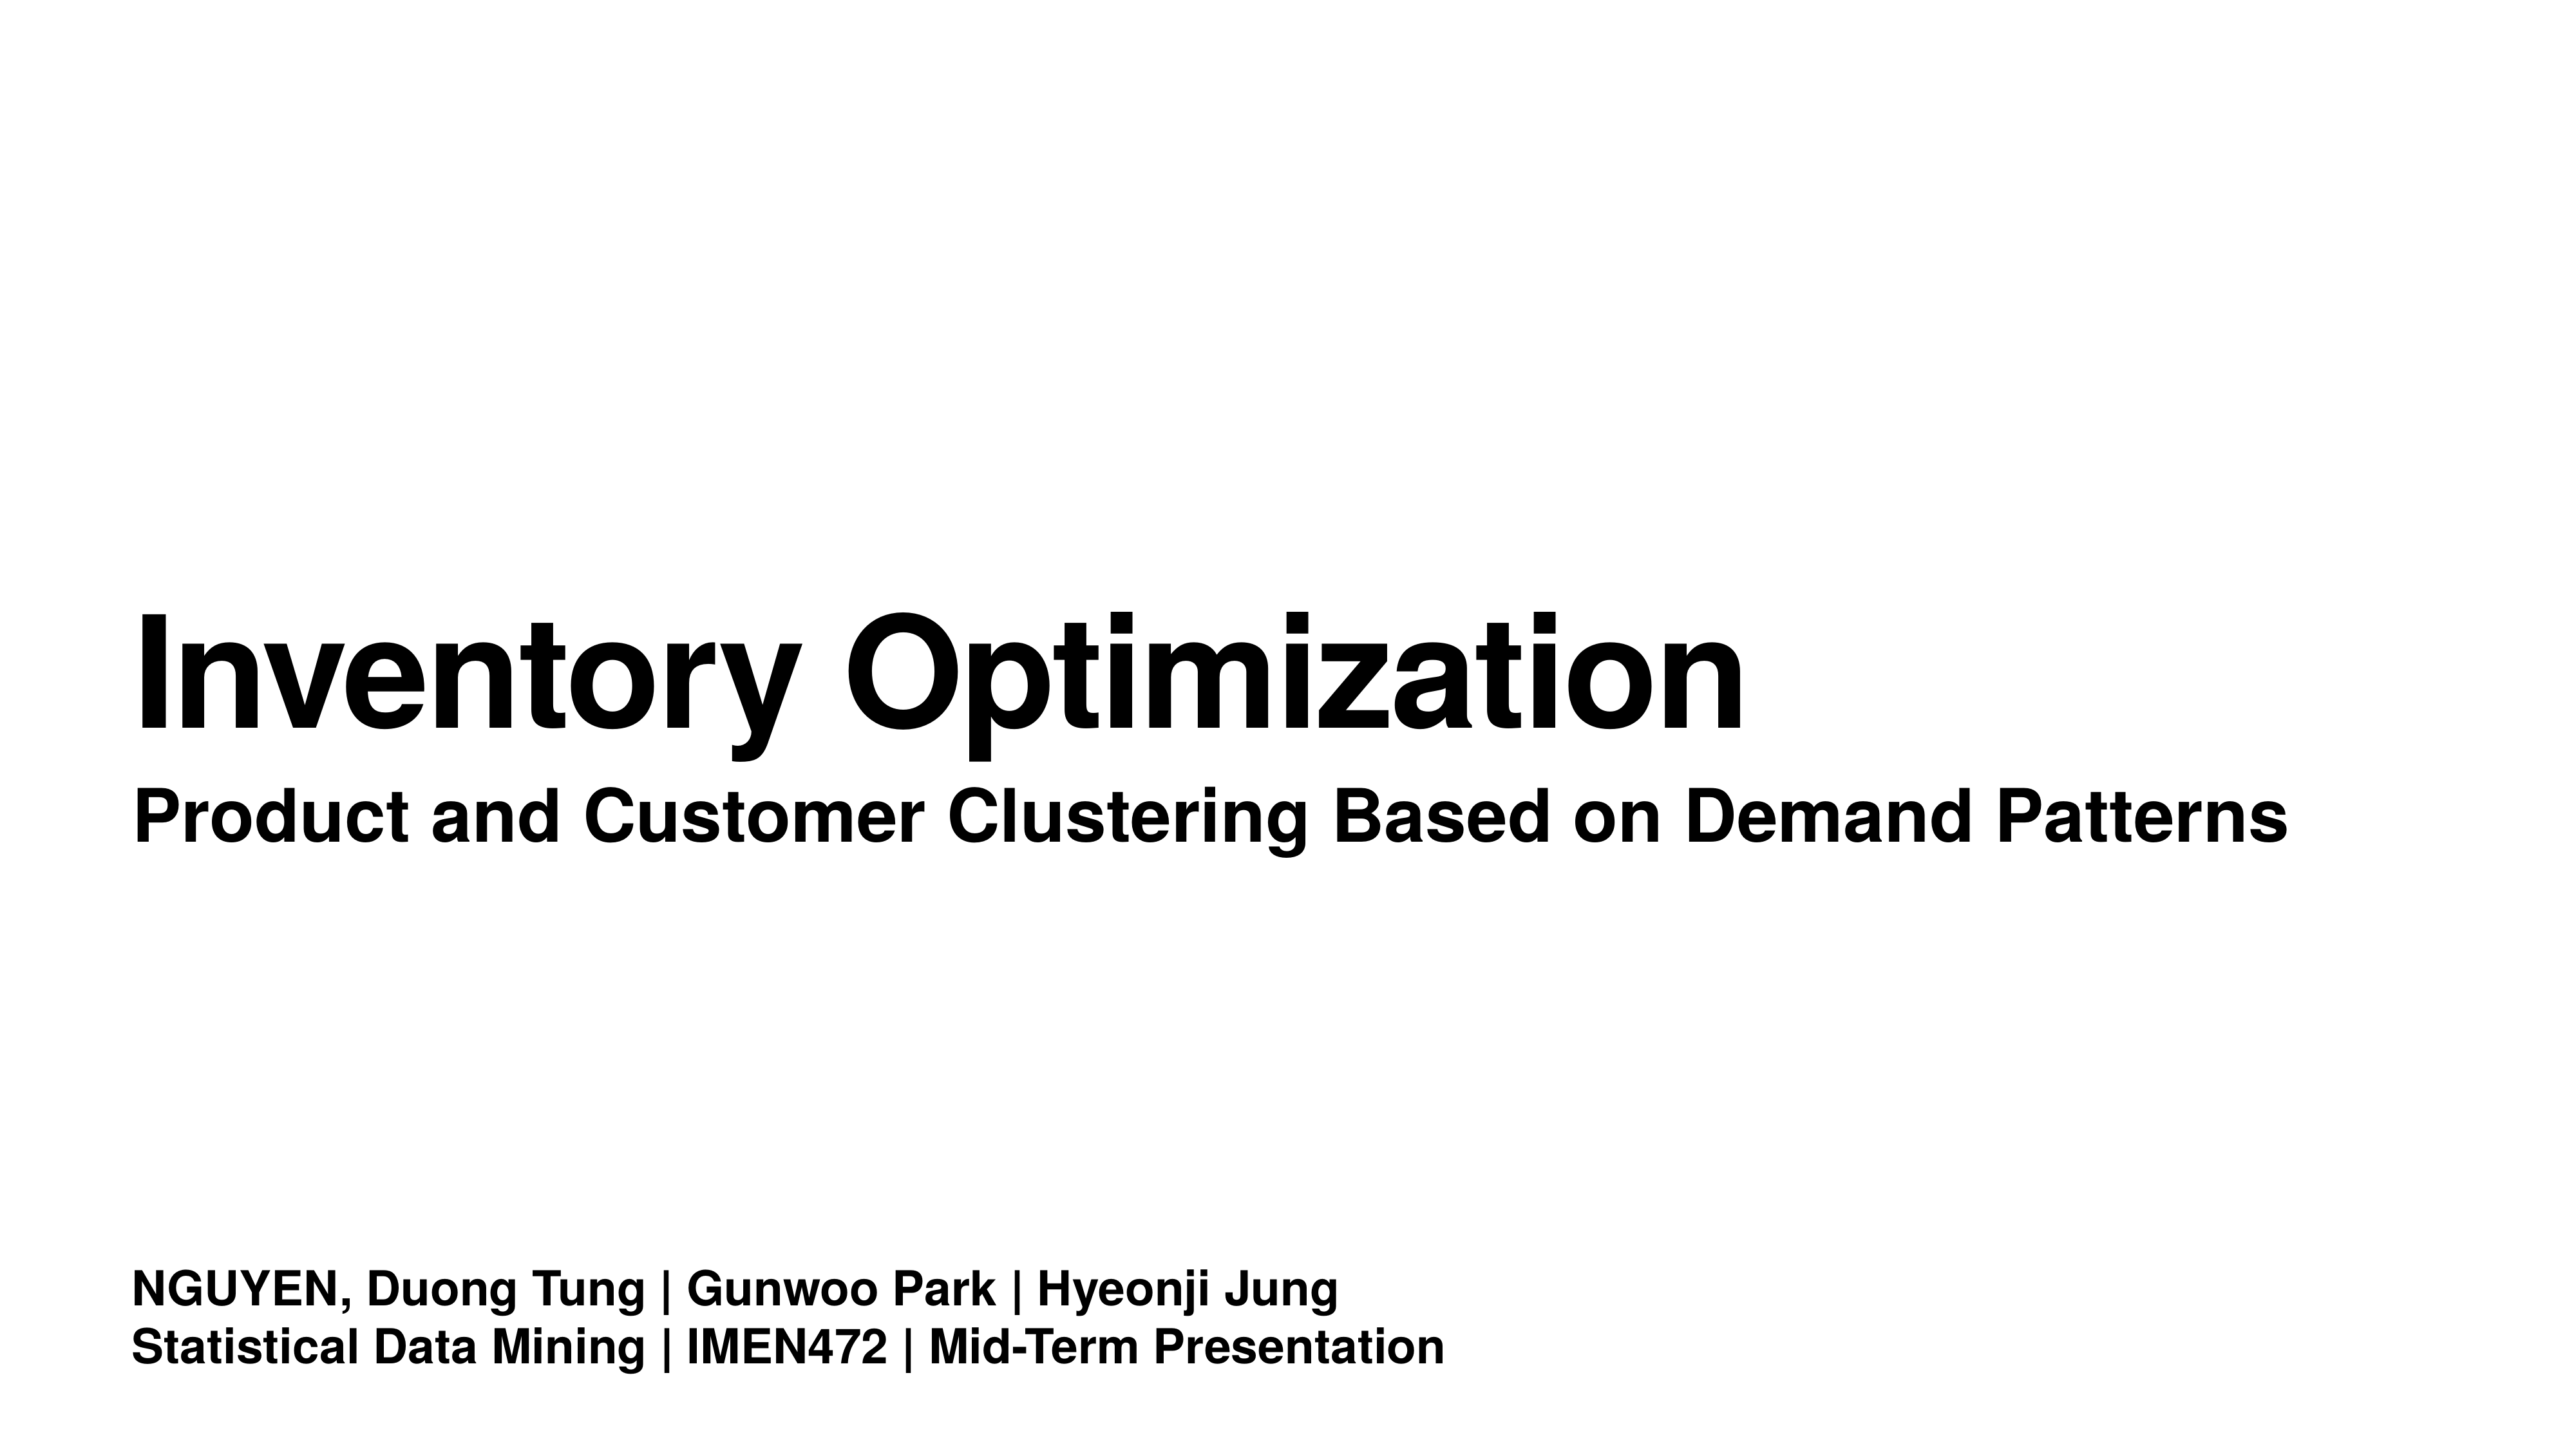

# Inventory Optimization
Product and Customer Clustering Based on Demand Patterns
NGUYEN, Duong Tung | Gunwoo Park | Hyeonji Jung
Statistical Data Mining | IMEN472 | Mid-Term Presentation